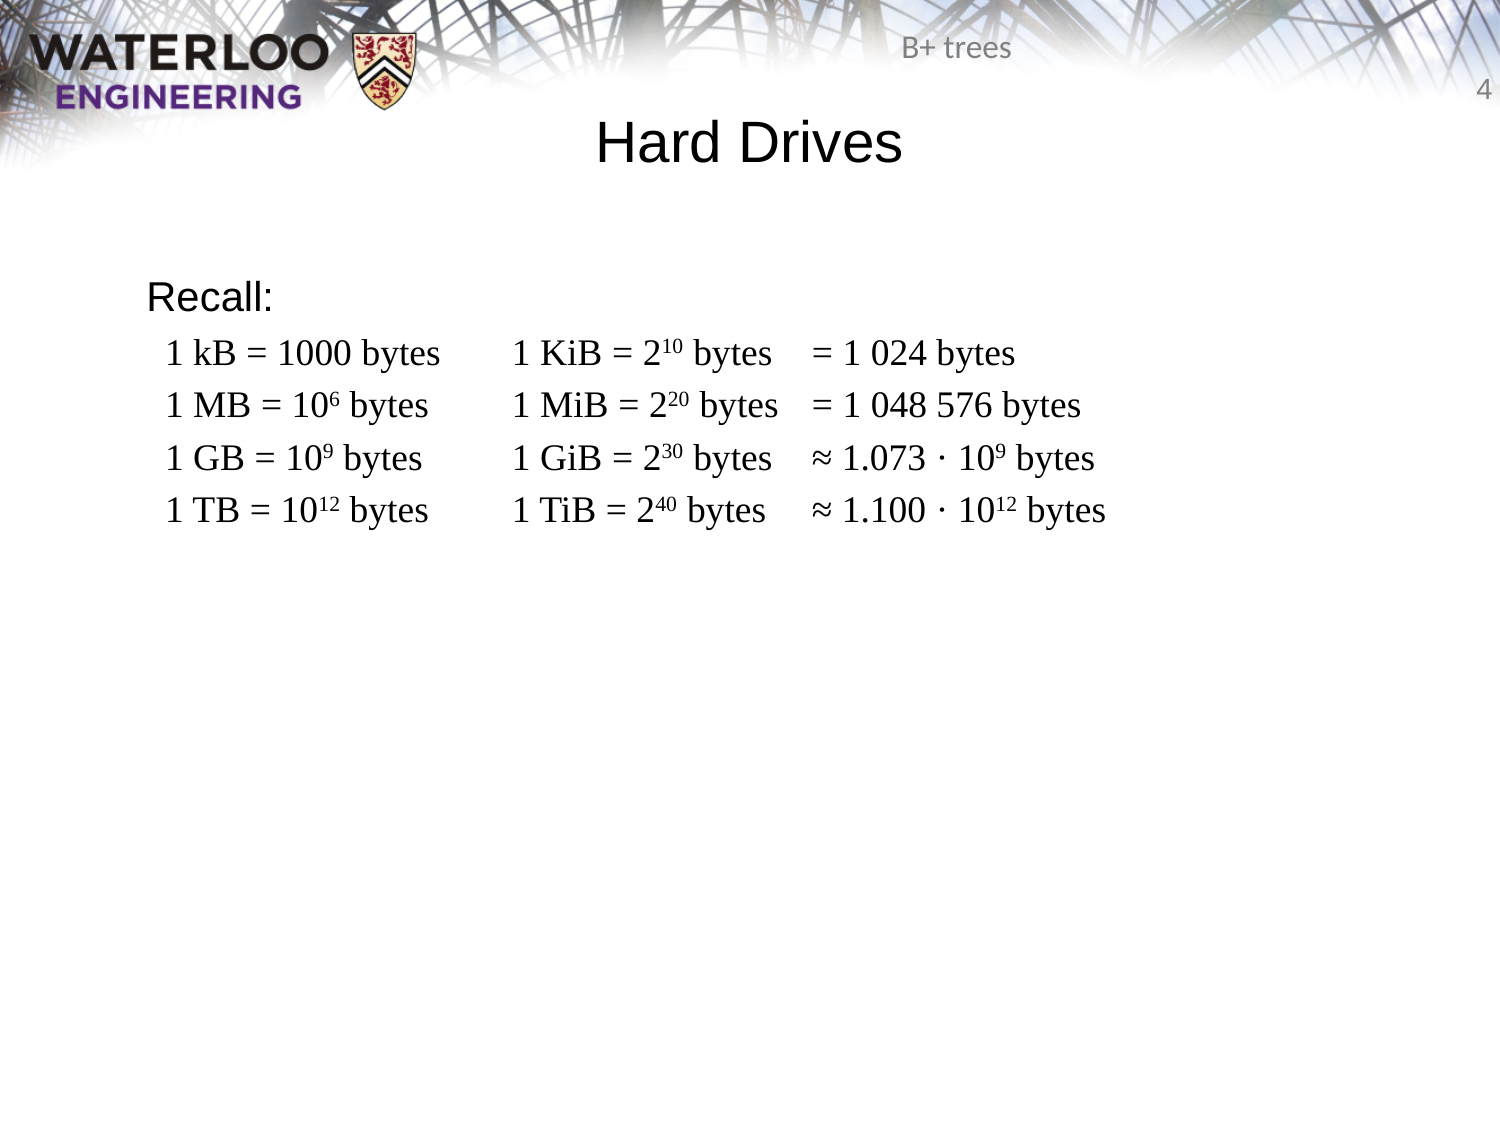

# Hard Drives
	Recall:
1 kB = 1000 bytes	1 KiB = 210 bytes	= 1 024 bytes
1 MB = 106 bytes	1 MiB = 220 bytes	= 1 048 576 bytes
1 GB = 109 bytes	1 GiB = 230 bytes	≈ 1.073 · 109 bytes
1 TB = 1012 bytes	1 TiB = 240 bytes	≈ 1.100 · 1012 bytes